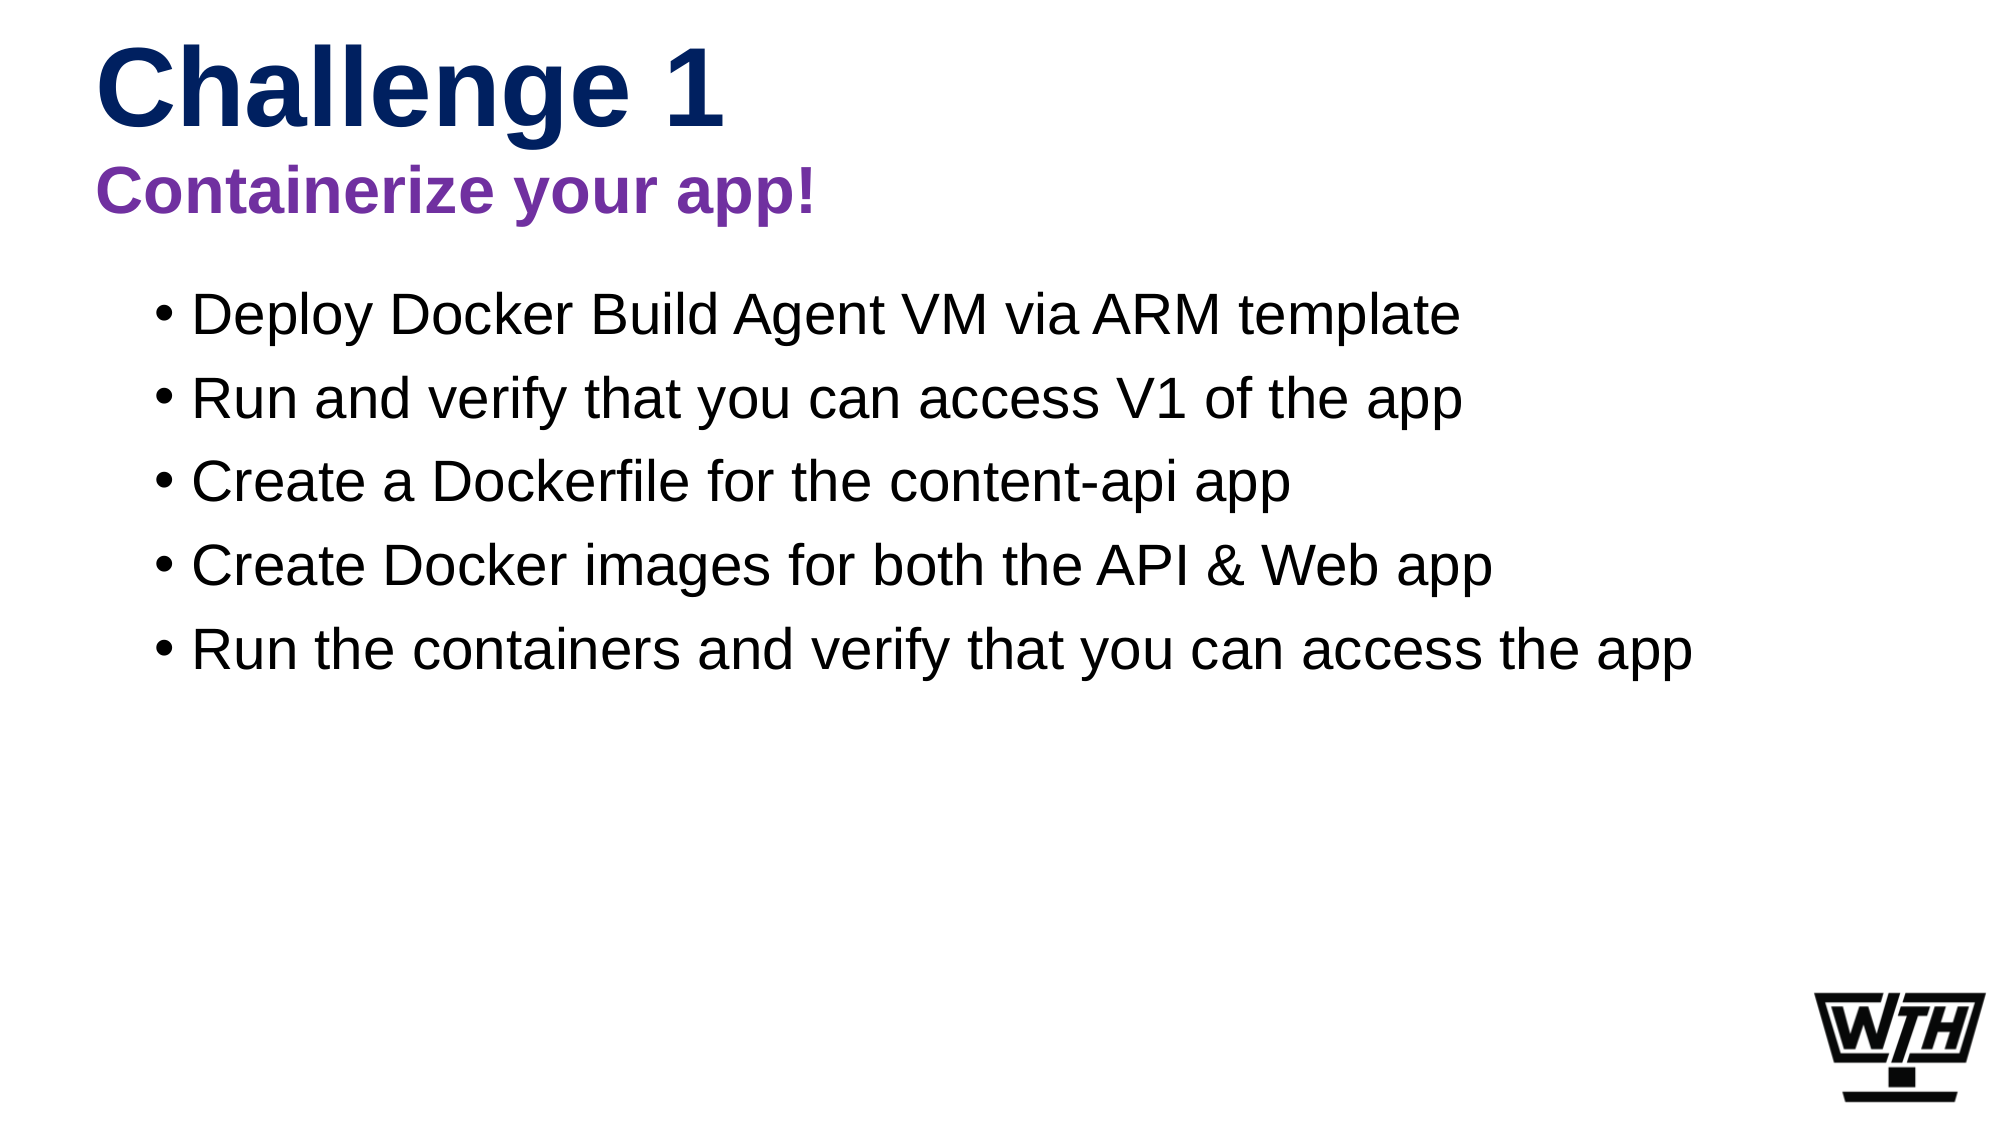

# Challenge 1
Containerize your app!
Deploy Docker Build Agent VM via ARM template
Run and verify that you can access V1 of the app
Create a Dockerfile for the content-api app
Create Docker images for both the API & Web app
Run the containers and verify that you can access the app